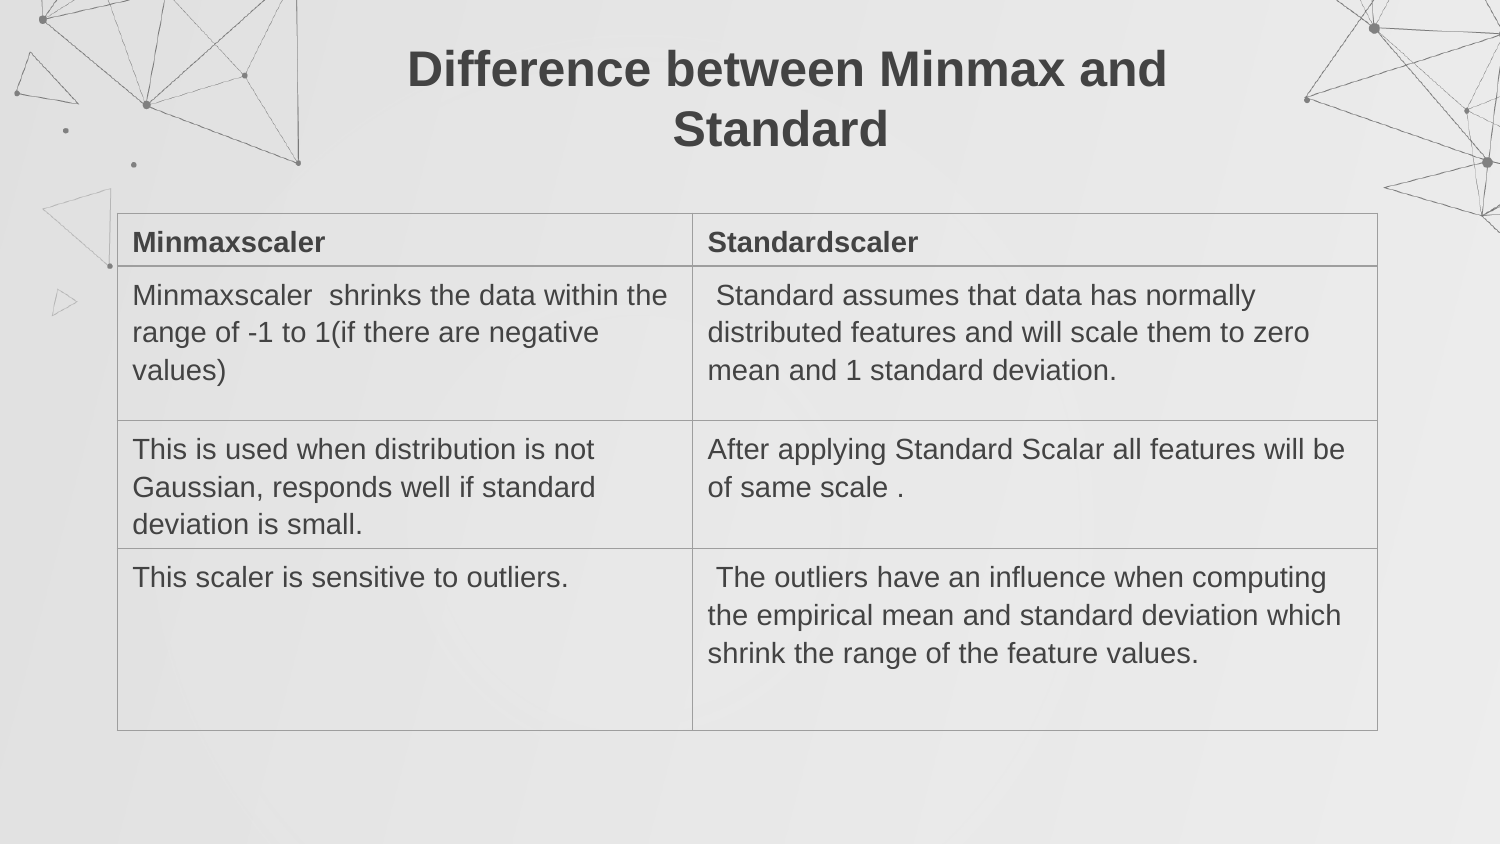

# Difference between Minmax and Standard
| Minmaxscaler | Standardscaler |
| --- | --- |
| Minmaxscaler shrinks the data within the range of -1 to 1(if there are negative values) | Standard assumes that data has normally distributed features and will scale them to zero mean and 1 standard deviation. |
| This is used when distribution is not Gaussian, responds well if standard deviation is small. | After applying Standard Scalar all features will be of same scale . |
| This scaler is sensitive to outliers. | The outliers have an influence when computing the empirical mean and standard deviation which shrink the range of the feature values. |